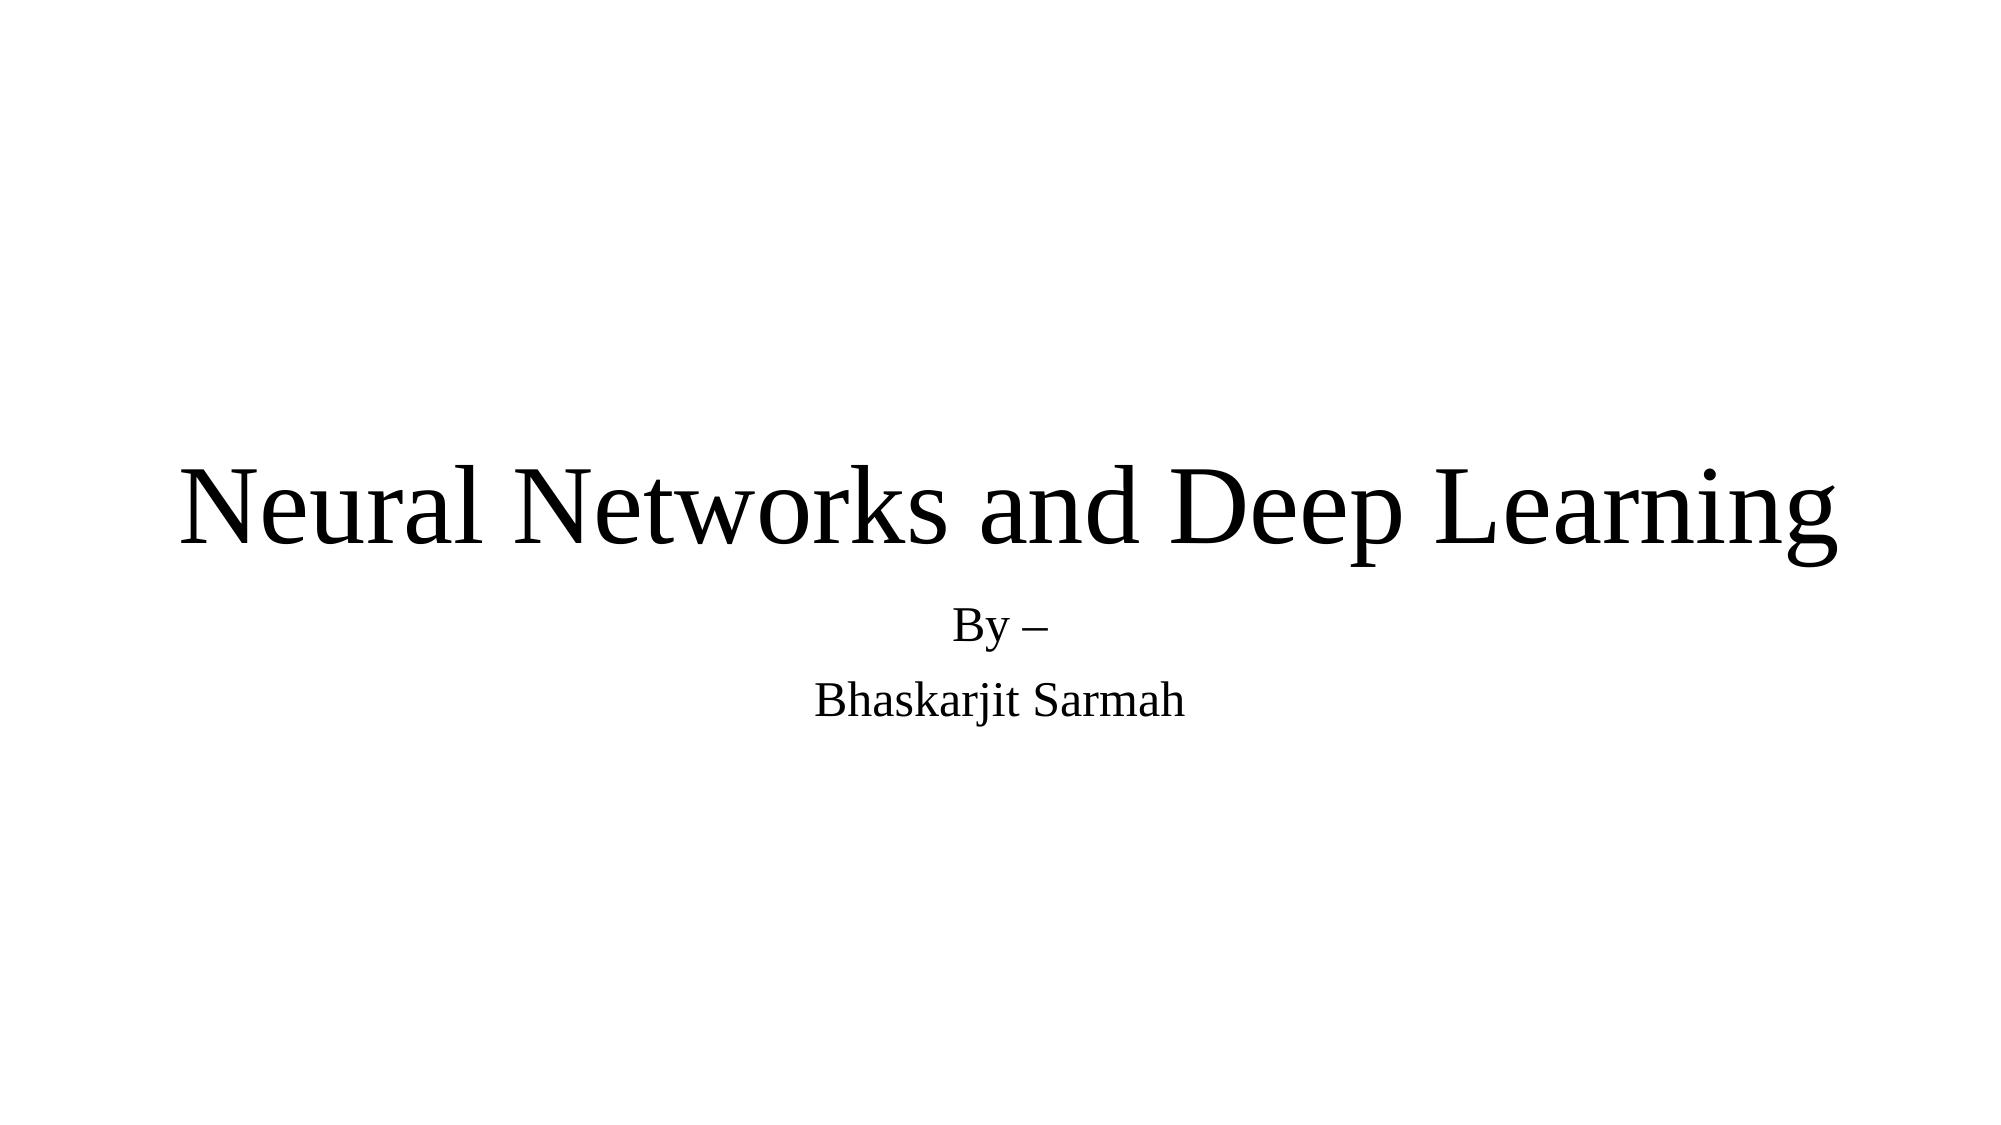

# Neural Networks and Deep Learning
By –
Bhaskarjit Sarmah